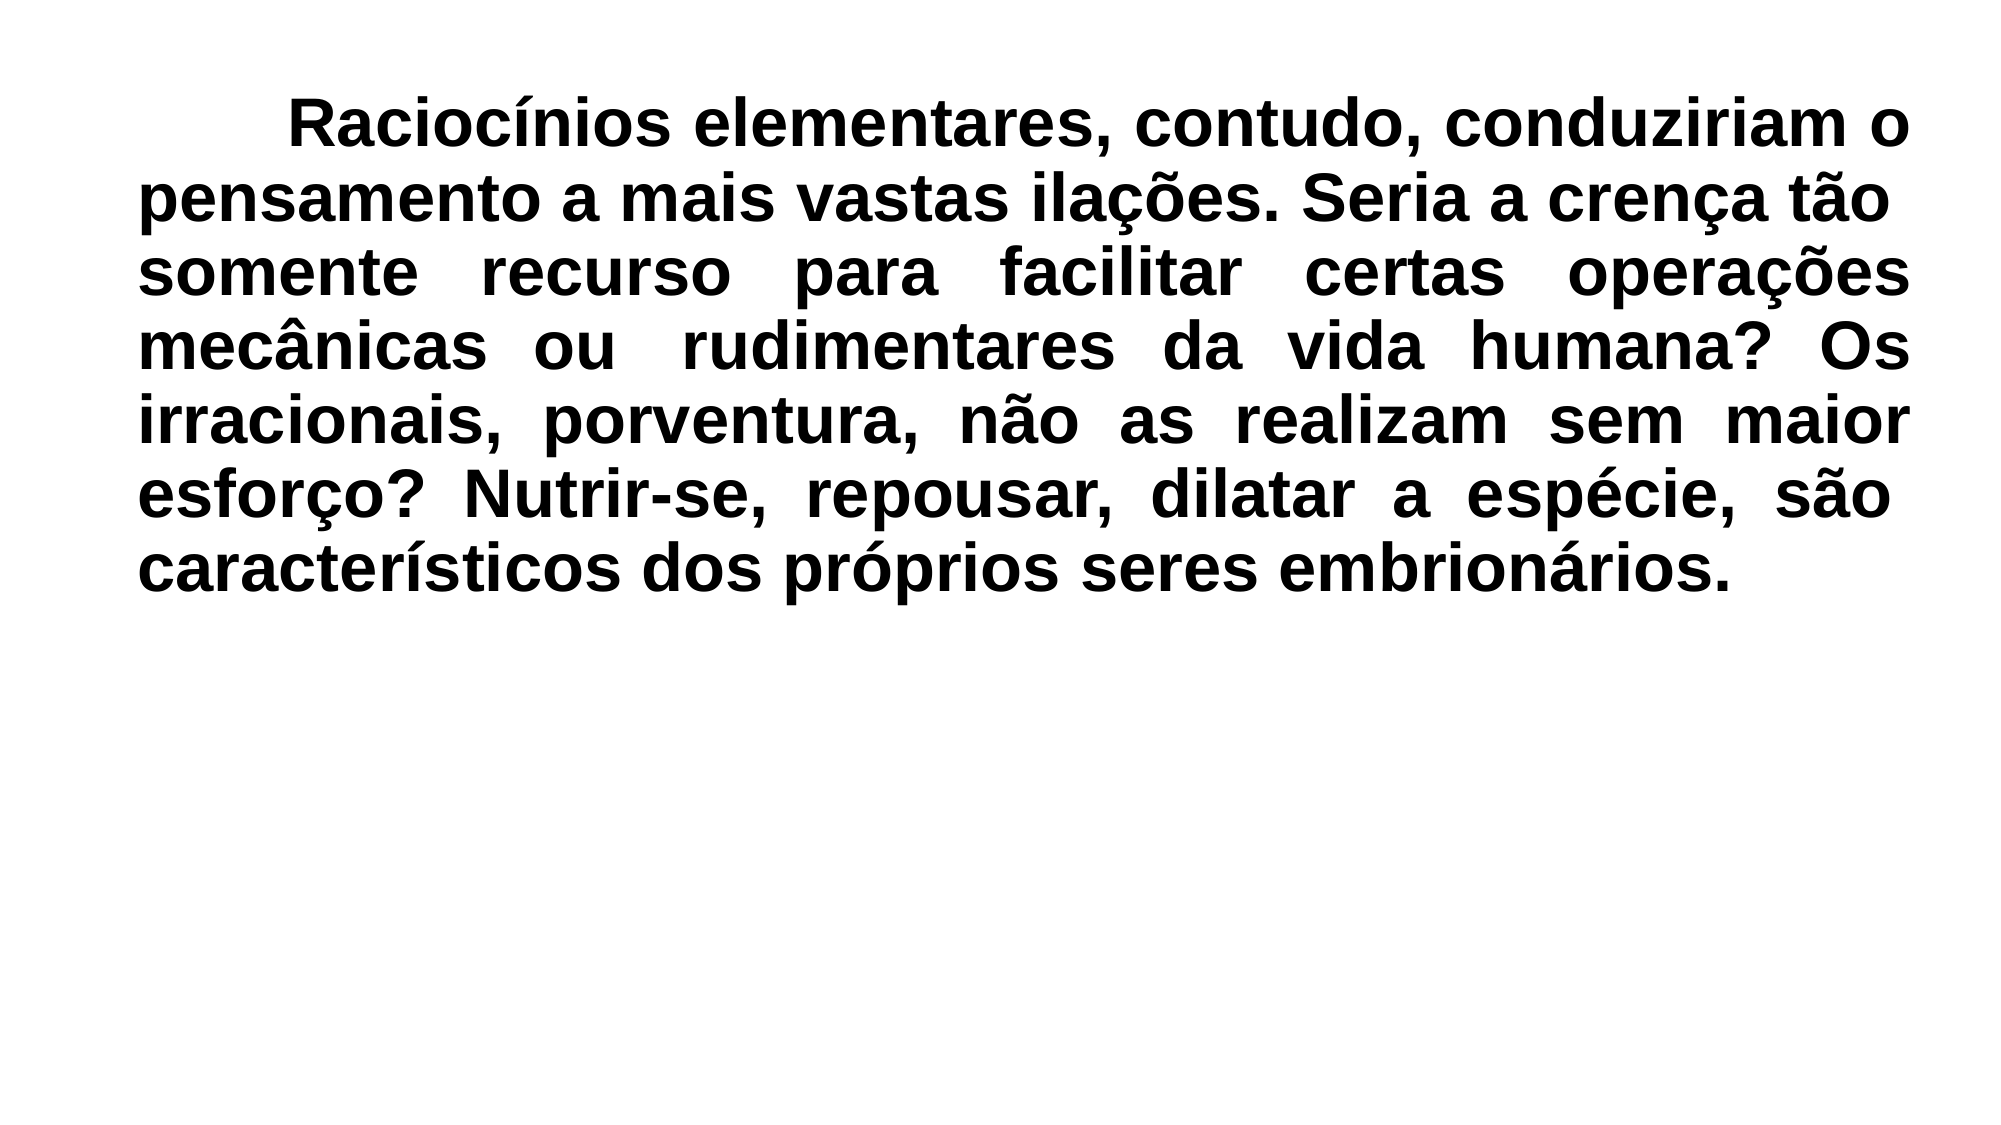

Raciocínios elementares, contudo, conduziriam o pensamento a mais vastas ilações. Seria a crença tão ­somente recurso para facilitar certas operações mecânicas ou  rudimentares da vida humana? Os irracionais, porventura, não as realizam sem maior esforço? Nutrir-se, repousar, dilatar a espécie, são  característicos dos próprios seres embrionários.